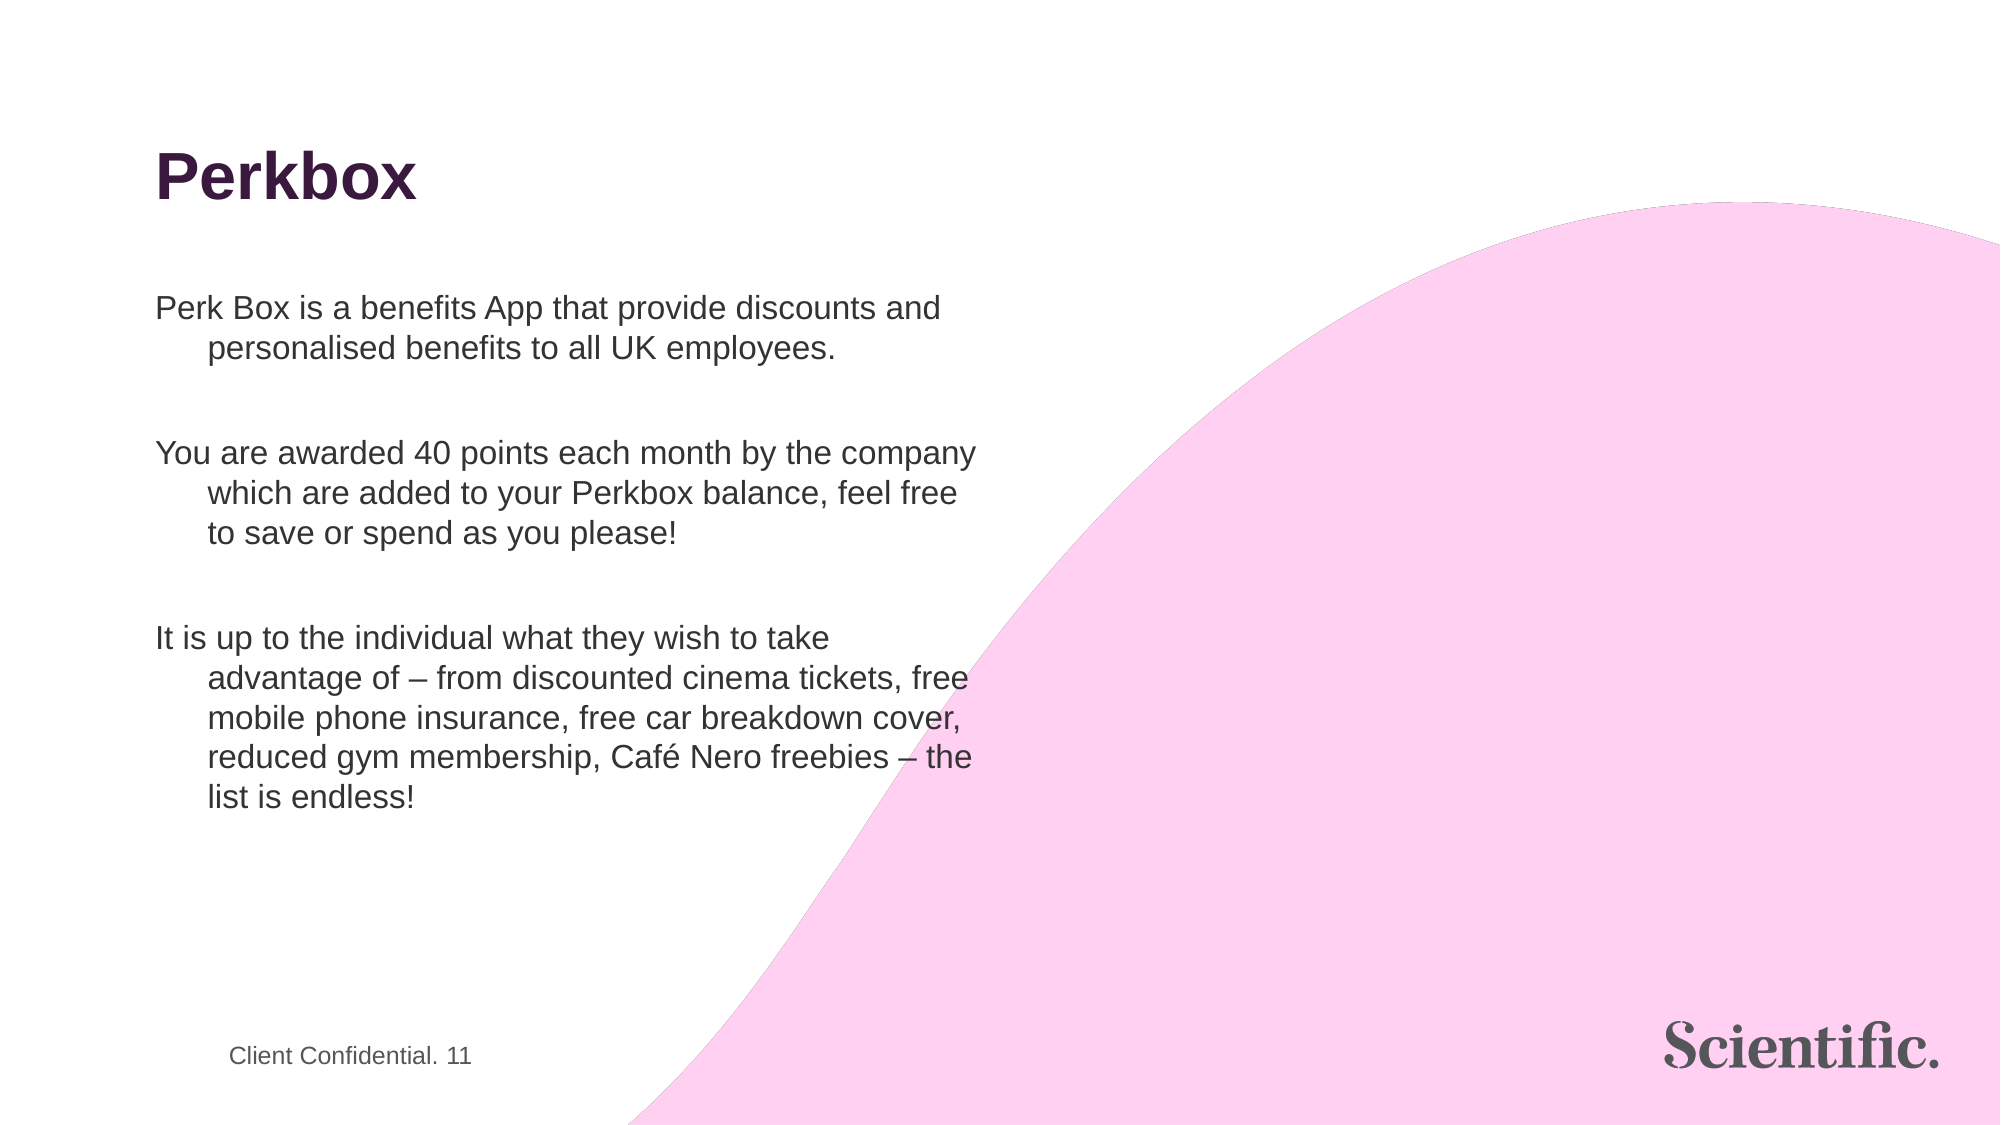

# Perkbox
Perk Box is a benefits App that provide discounts and personalised benefits to all UK employees.

You are awarded 40 points each month by the company which are added to your Perkbox balance, feel free to save or spend as you please!

It is up to the individual what they wish to take advantage of – from discounted cinema tickets, free mobile phone insurance, free car breakdown cover, reduced gym membership, Café Nero freebies – the list is endless!

Client Confidential. 11